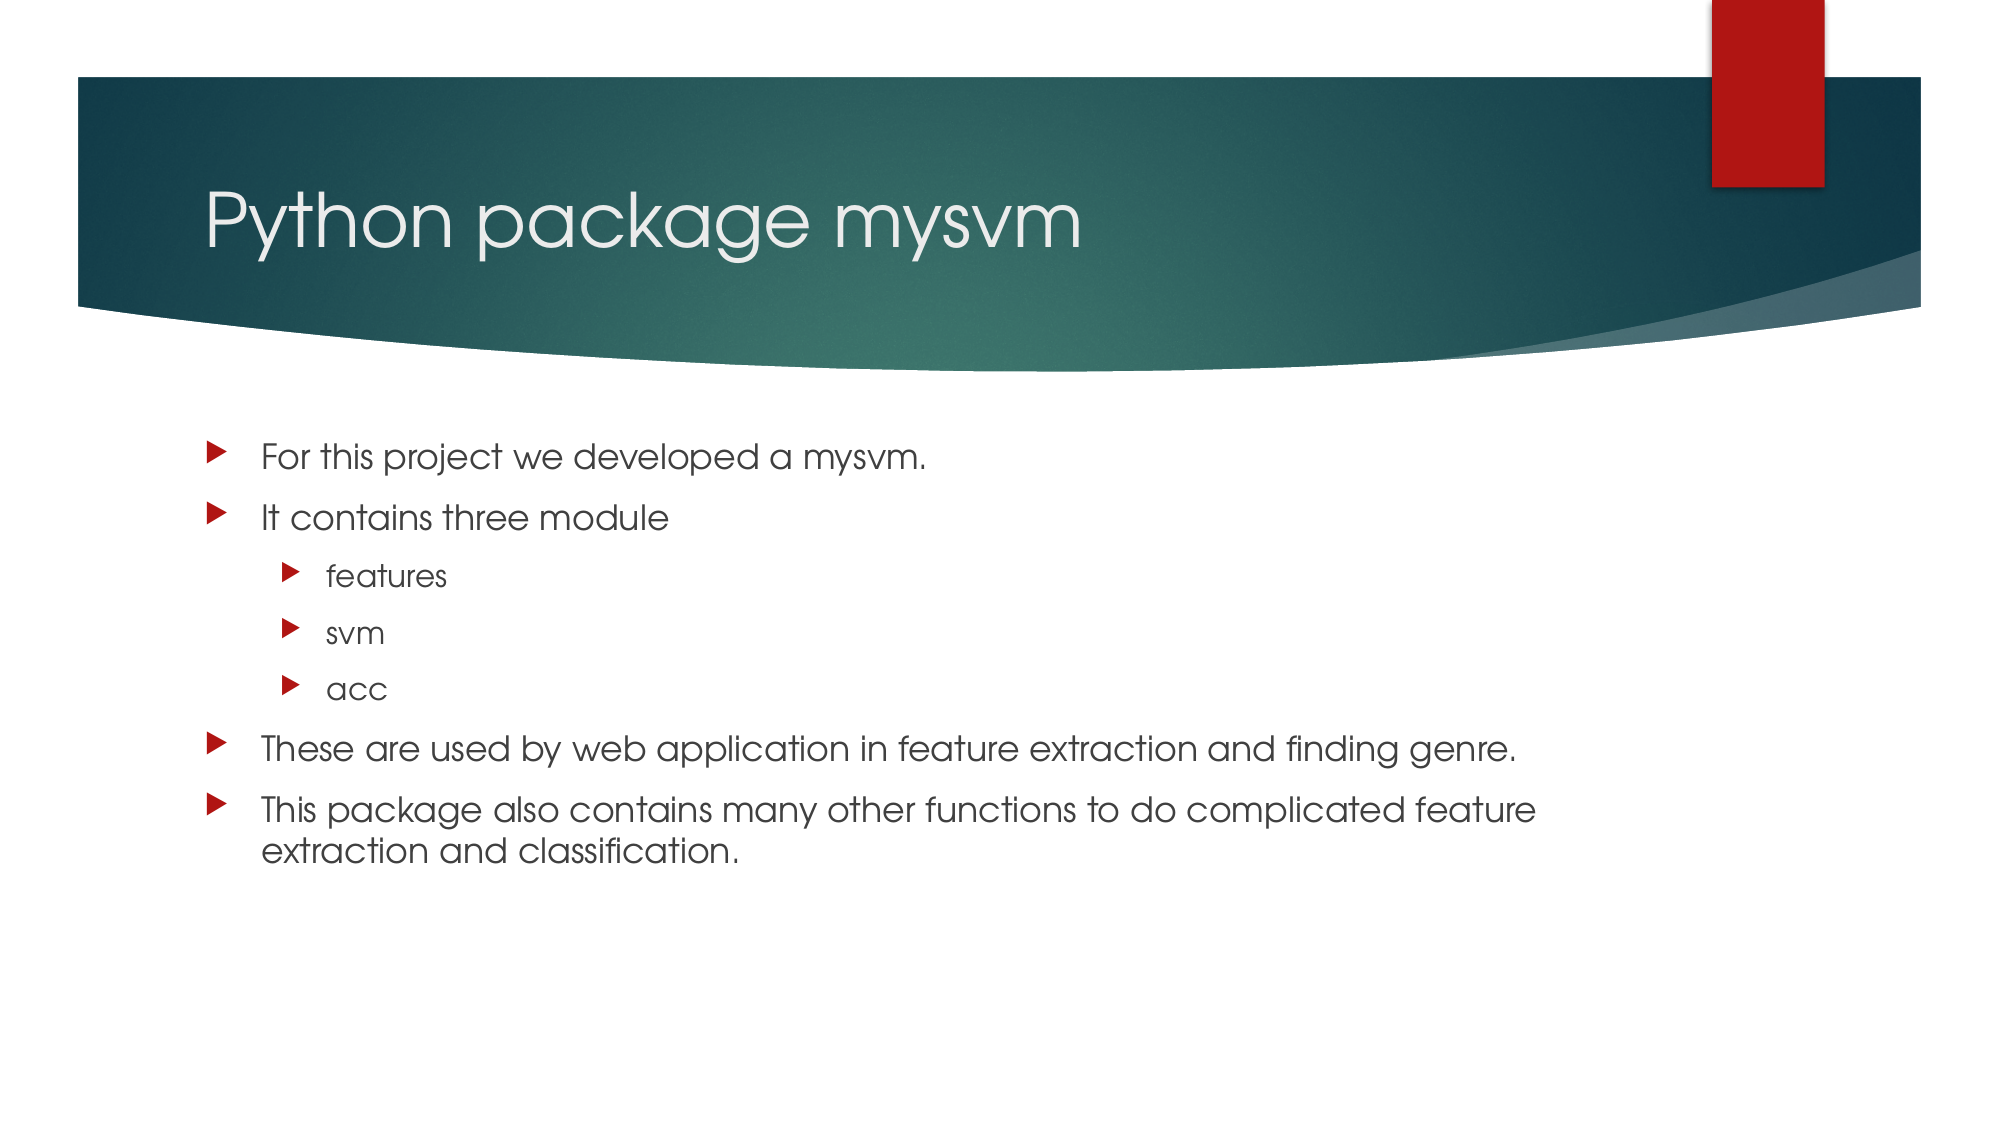

# Python package mysvm
For this project we developed a mysvm.
It contains three module
features
svm
acc
These are used by web application in feature extraction and finding genre.
This package also contains many other functions to do complicated feature extraction and classification.